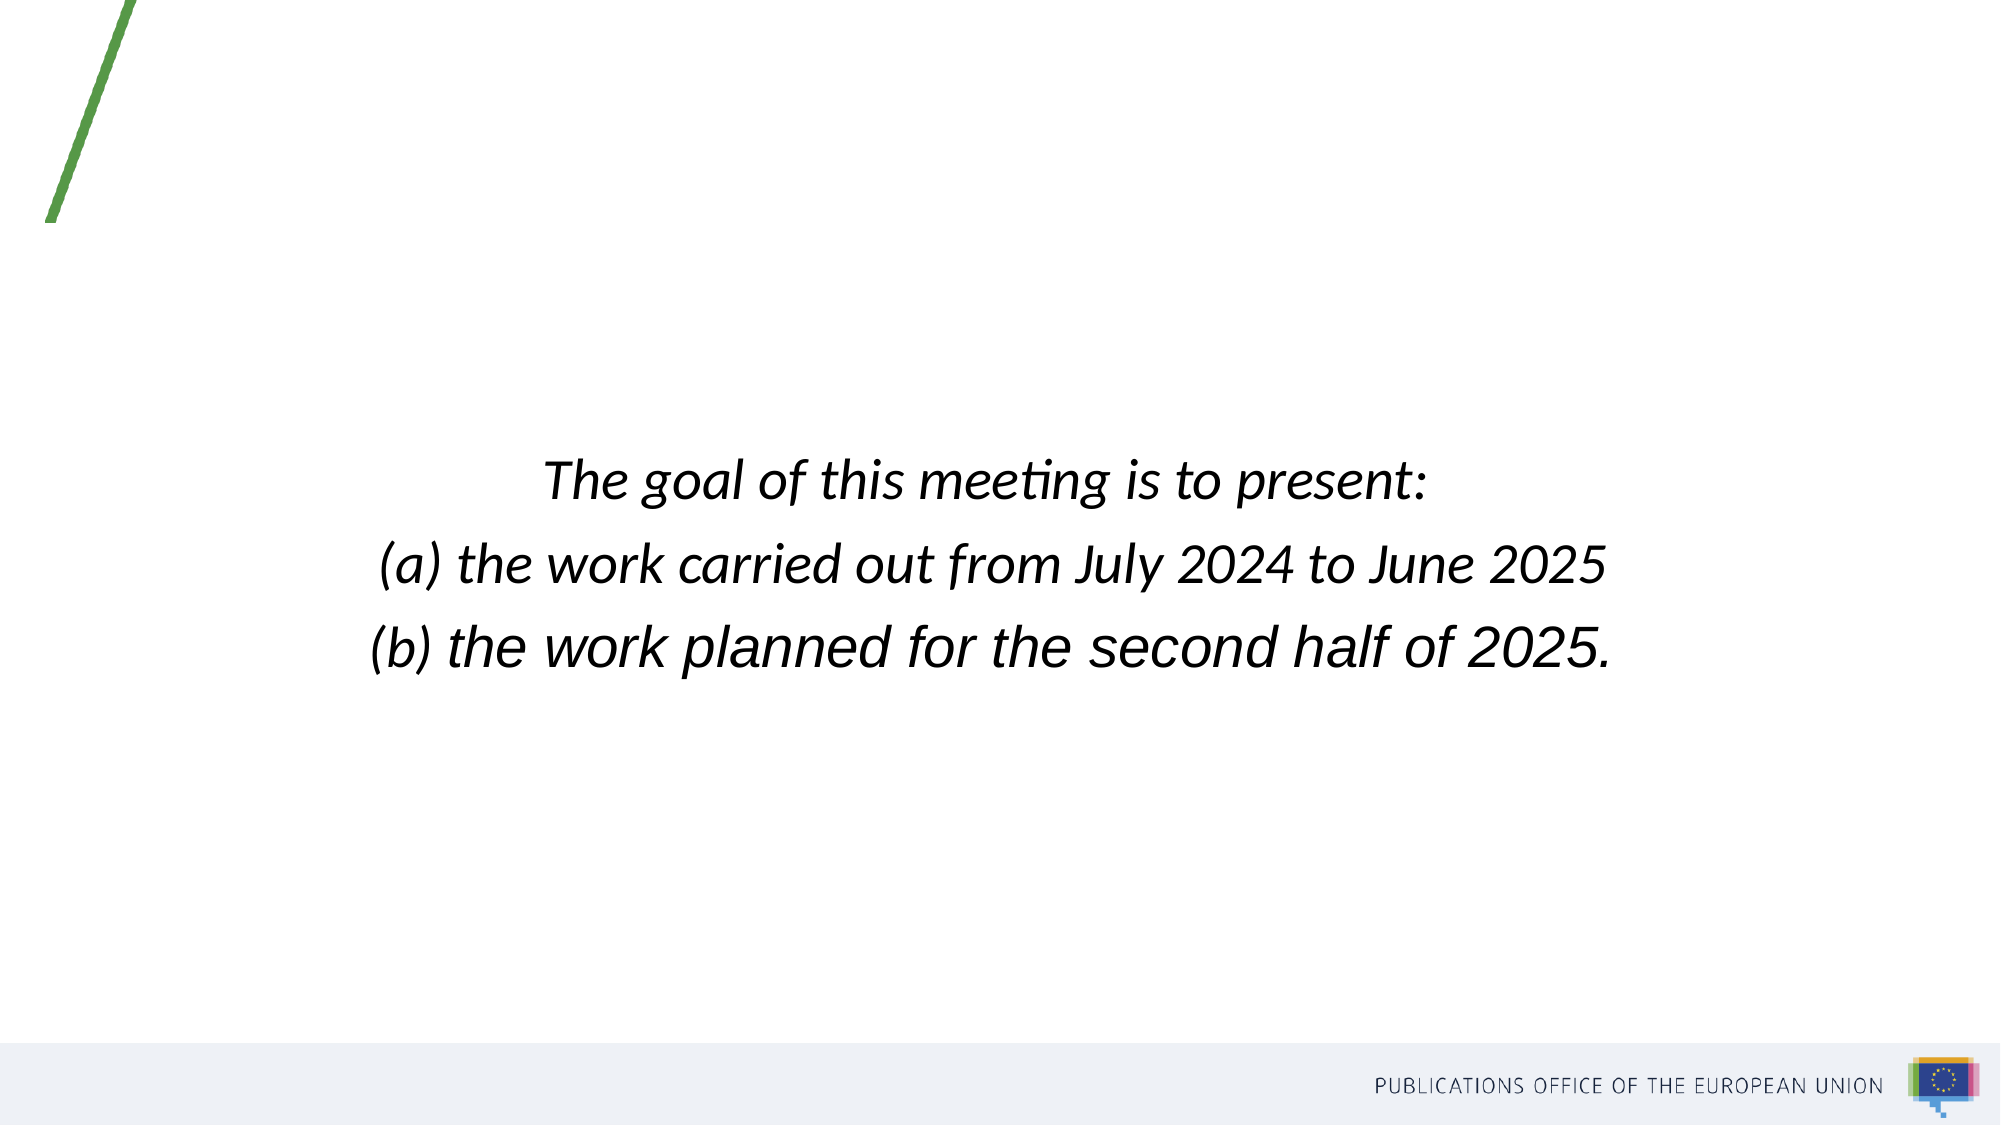

The goal of this meeting is to present:
(a) the work carried out from July 2024 to June 2025
(b) the work planned for the second half of 2025.